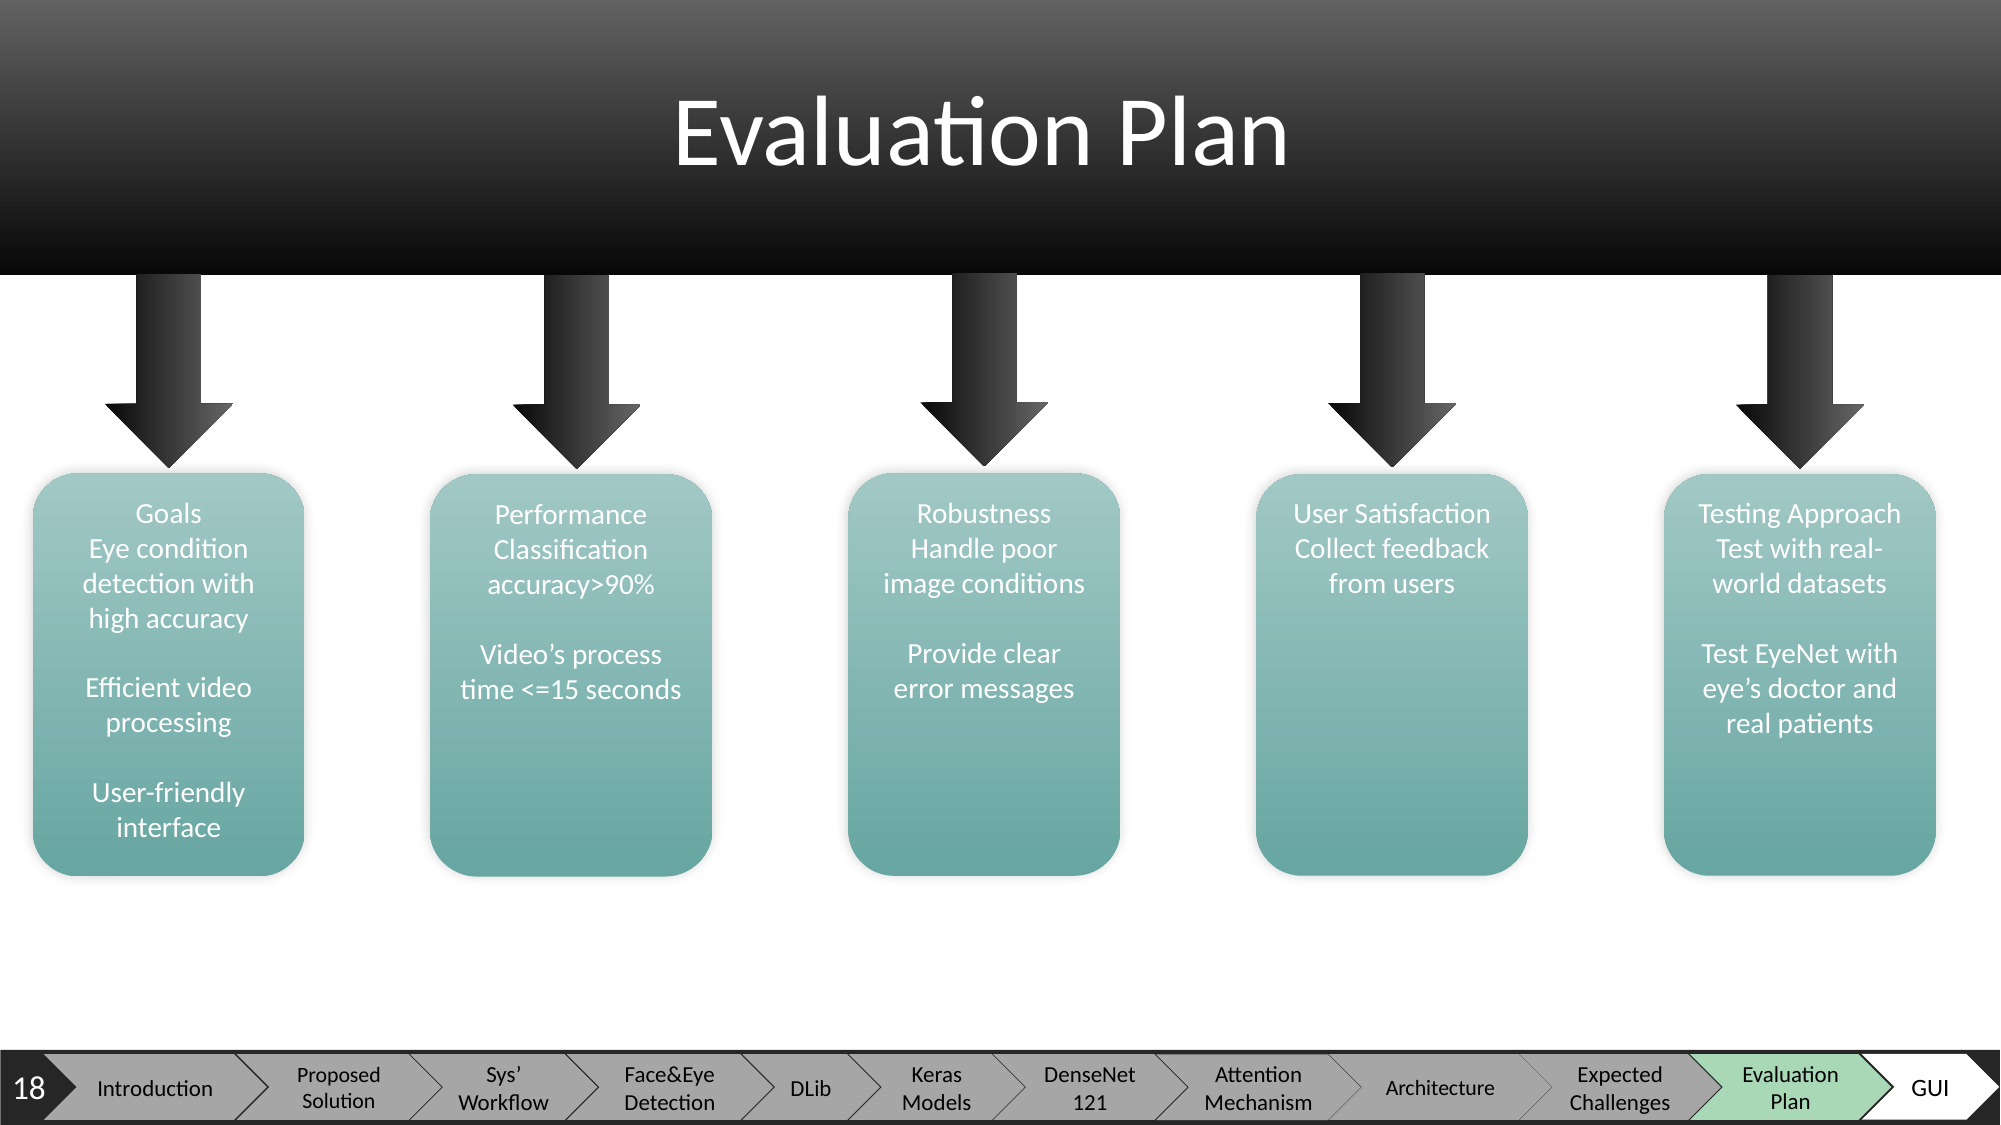

Evaluation Plan

Robustness
Handle poor image conditions

Provide clear error messages
Goals
Eye condition detection with high accuracy

Efficient video processing

User-friendly interface

Testing Approach
Test with real-world datasets

Test EyeNet with eye’s doctor and real patients
User Satisfaction
Collect feedback from users
Performance
Classification accuracy>90%

Video’s process time <=15 seconds
GUI
Evaluation Plan
Architecture
Expected Challenges
DenseNet121
Keras Models
DLib
Face&Eye Detection
Proposed Solution
Sys’ Workflow
Introduction
Attention Mechanism
18